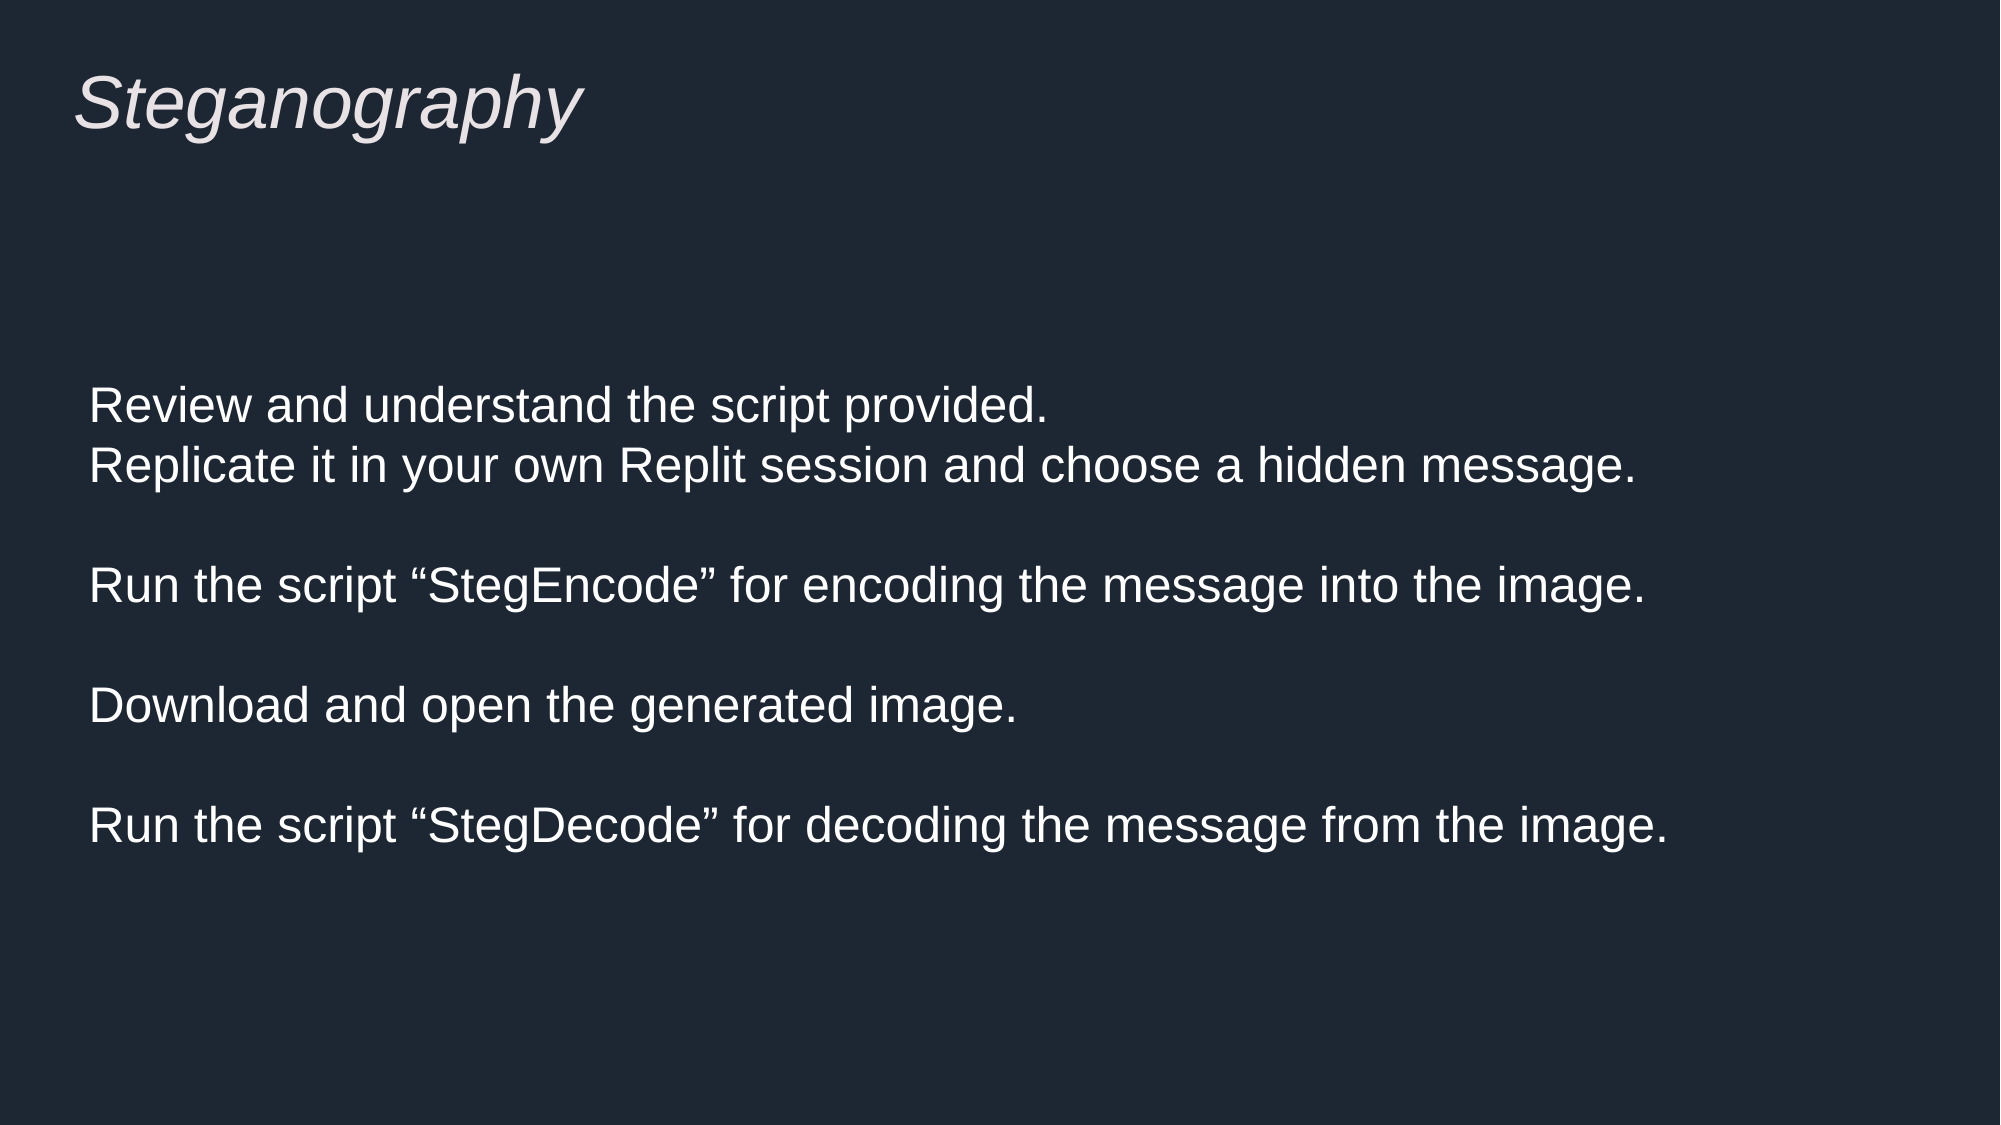

# Steganography
Review and understand the script provided.
Replicate it in your own Replit session and choose a hidden message.

Run the script “StegEncode” for encoding the message into the image.

Download and open the generated image.
Run the script “StegDecode” for decoding the message from the image.